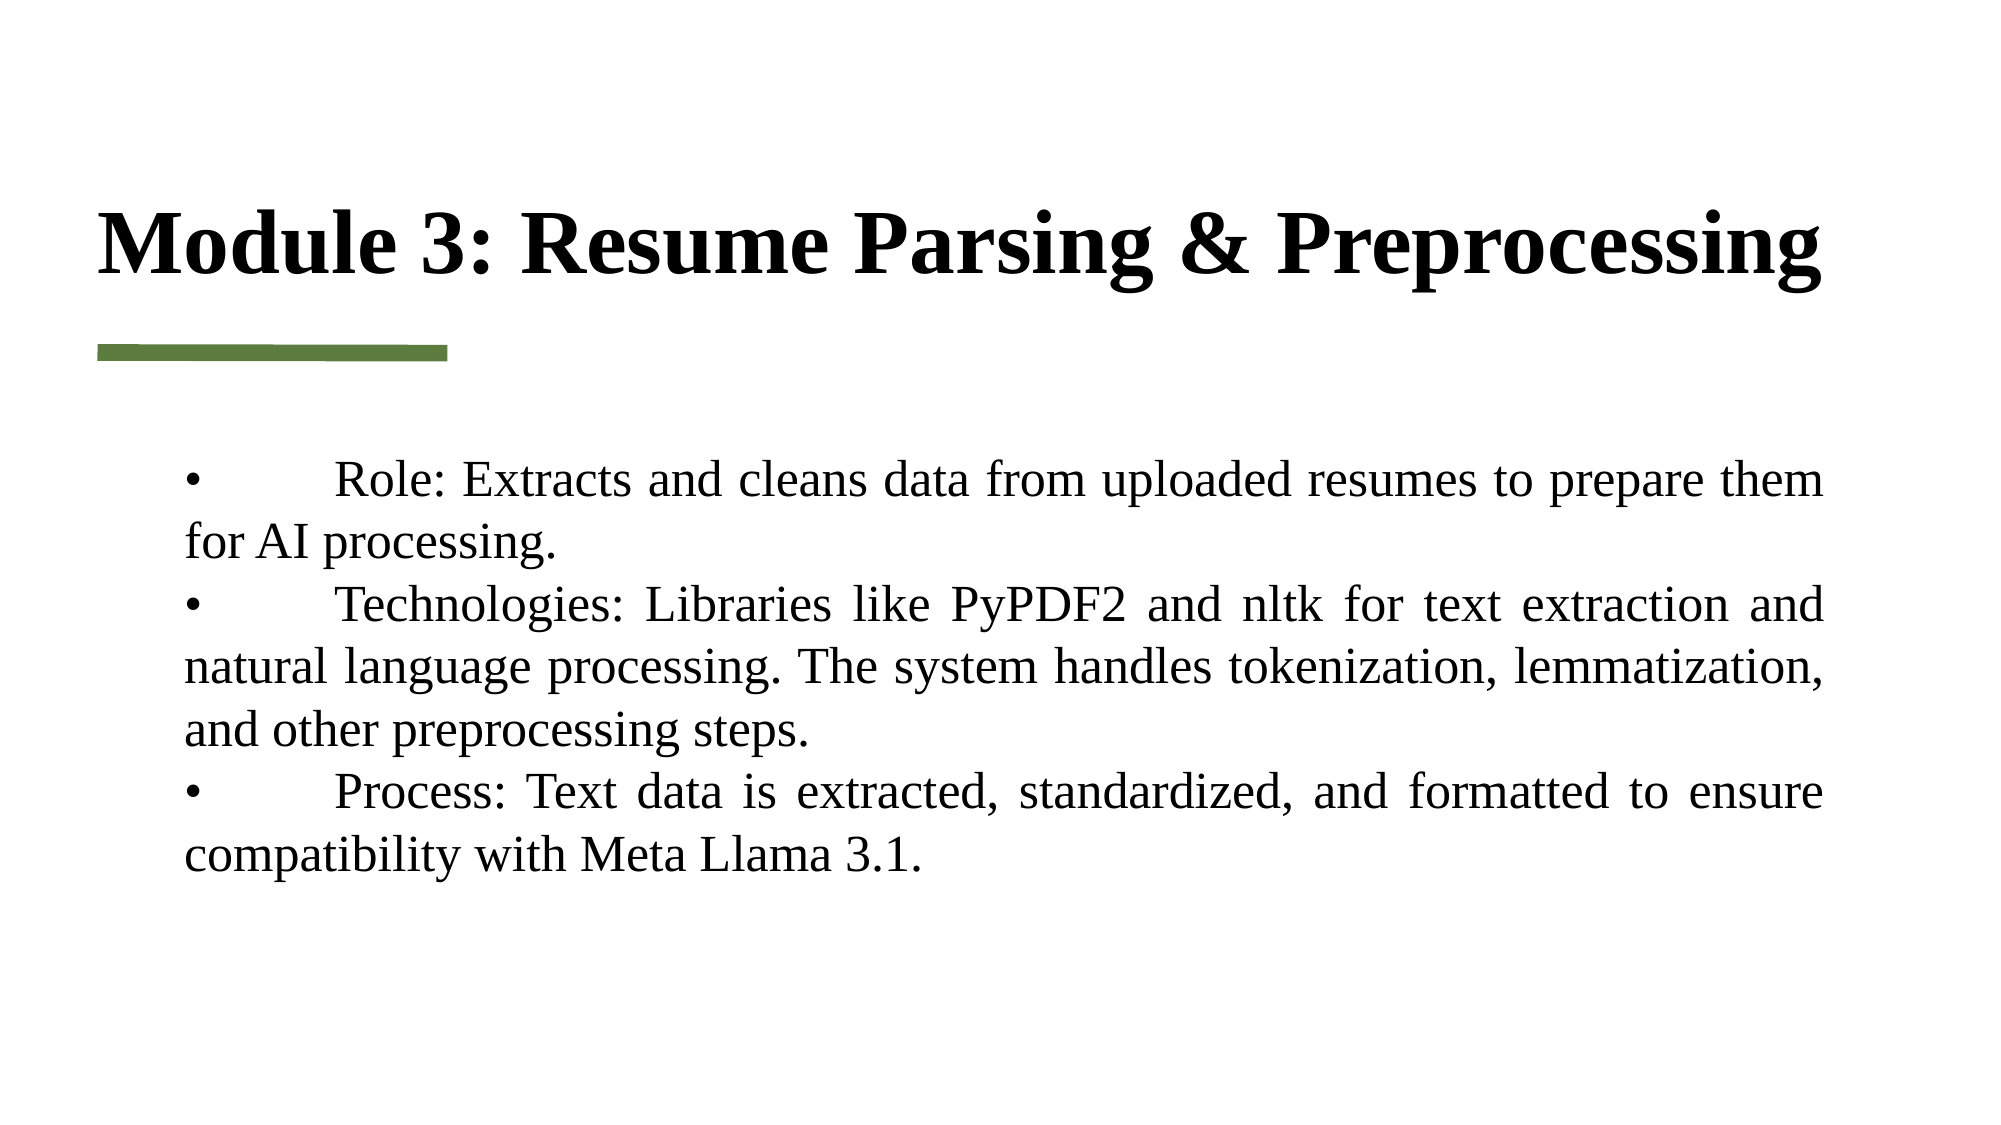

# Module 3: Resume Parsing & Preprocessing
•	Role: Extracts and cleans data from uploaded resumes to prepare them for AI processing.
•	Technologies: Libraries like PyPDF2 and nltk for text extraction and natural language processing. The system handles tokenization, lemmatization, and other preprocessing steps.
•	Process: Text data is extracted, standardized, and formatted to ensure compatibility with Meta Llama 3.1.